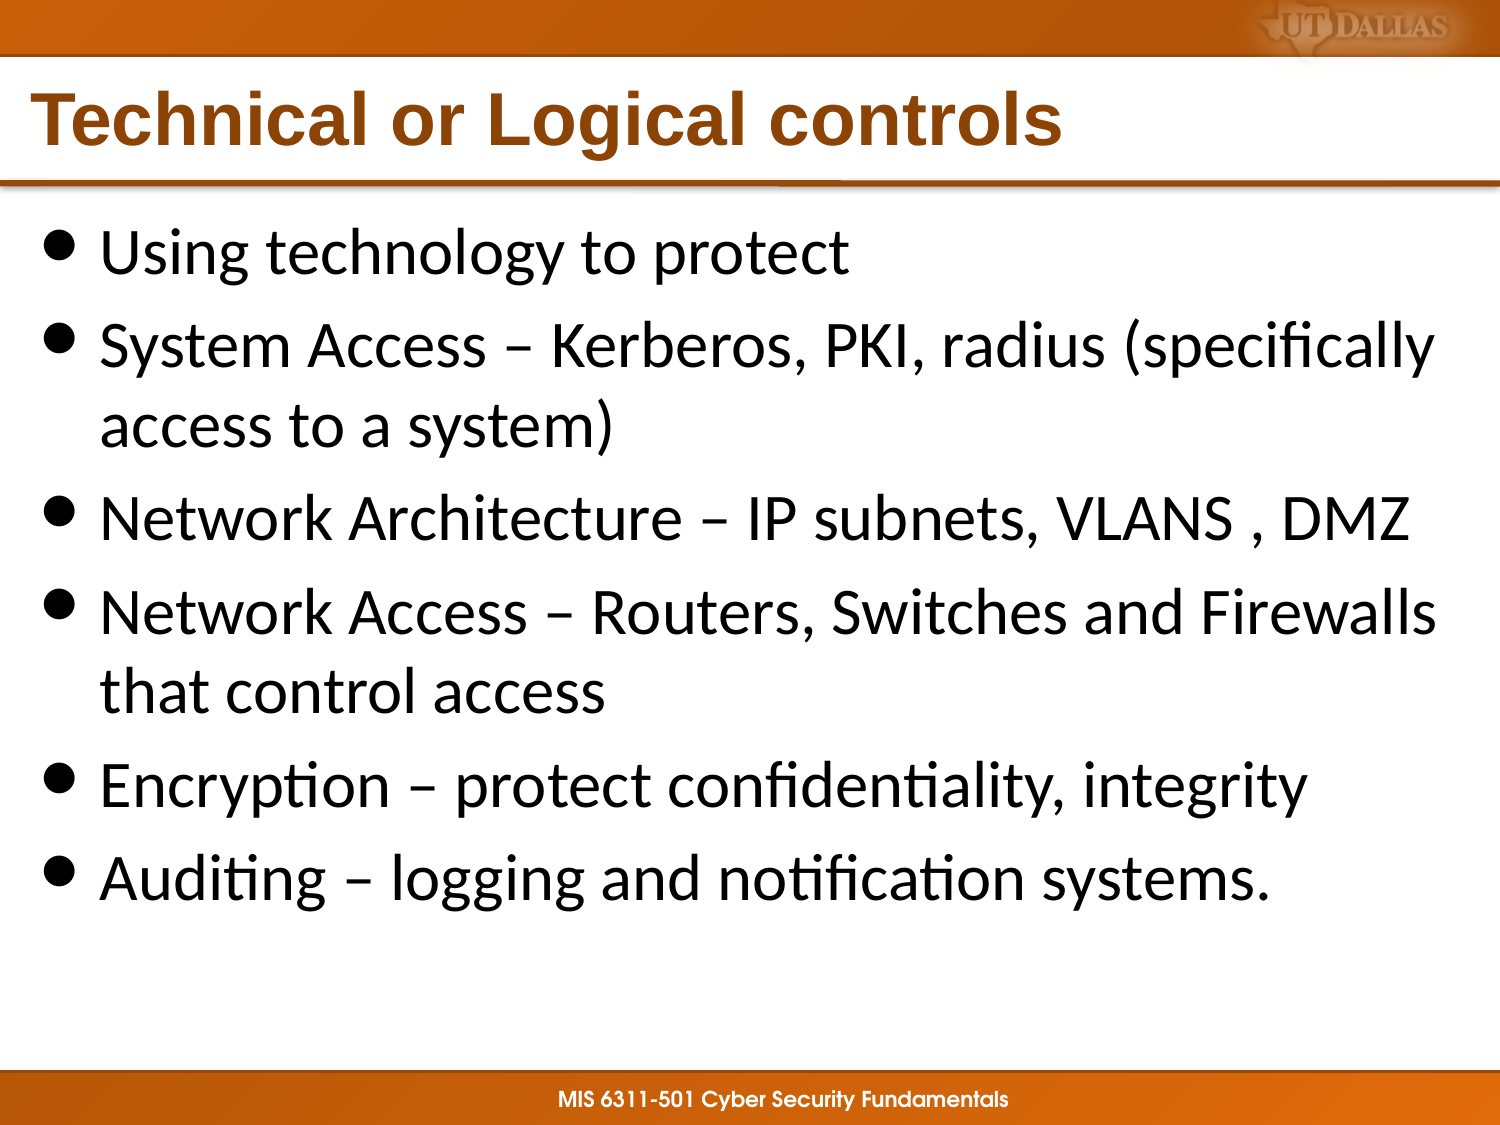

# Technical or Logical controls
Using technology to protect
System Access – Kerberos, PKI, radius (specifically access to a system)
Network Architecture – IP subnets, VLANS , DMZ
Network Access – Routers, Switches and Firewalls that control access
Encryption – protect confidentiality, integrity
Auditing – logging and notification systems.